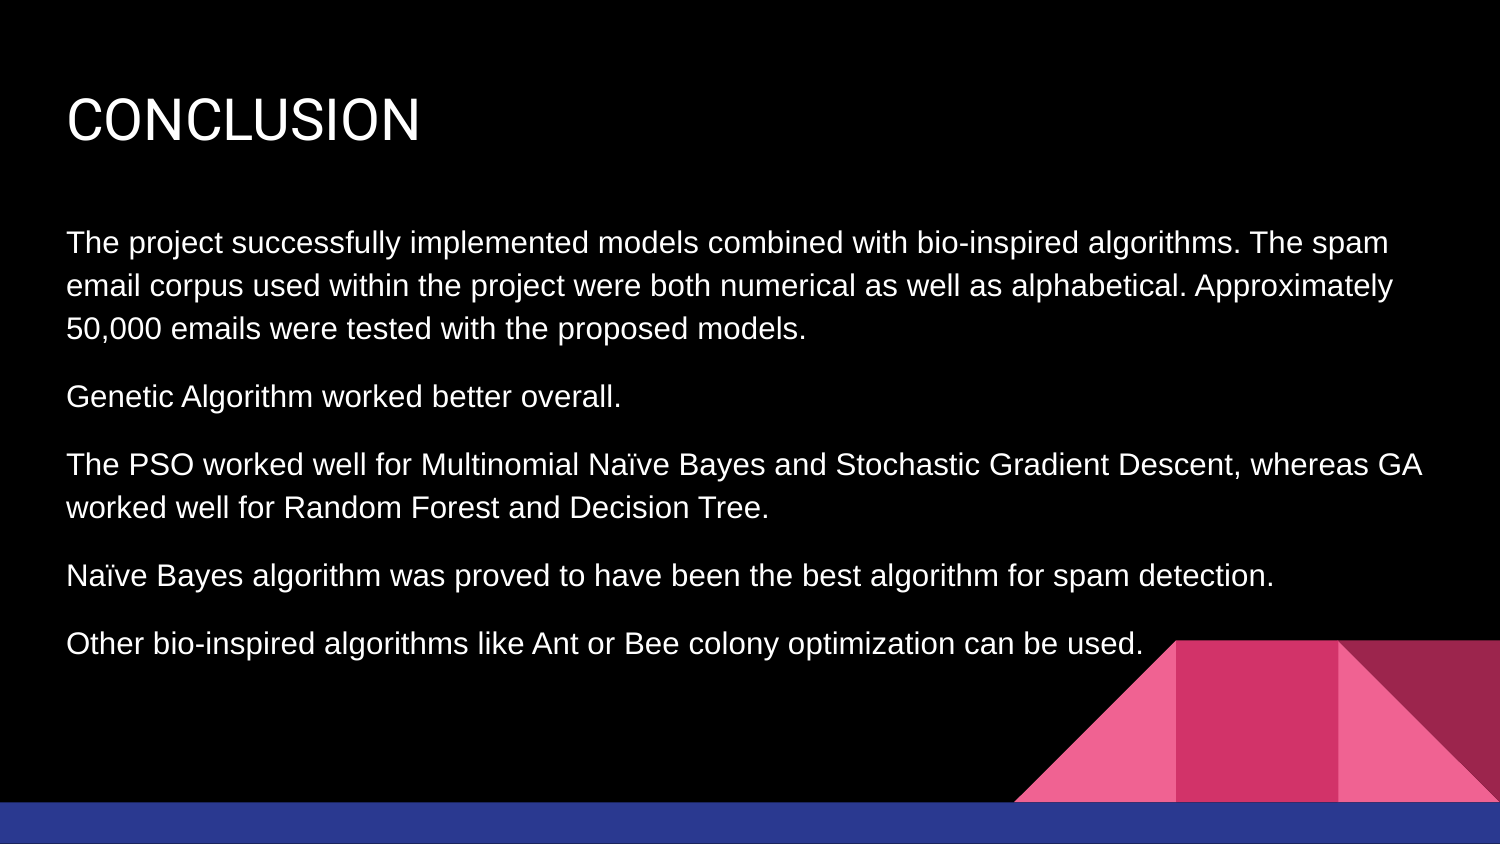

# CONCLUSION
The project successfully implemented models combined with bio-inspired algorithms. The spam email corpus used within the project were both numerical as well as alphabetical. Approximately 50,000 emails were tested with the proposed models.
Genetic Algorithm worked better overall.
The PSO worked well for Multinomial Naïve Bayes and Stochastic Gradient Descent, whereas GA worked well for Random Forest and Decision Tree.
Naïve Bayes algorithm was proved to have been the best algorithm for spam detection.
Other bio-inspired algorithms like Ant or Bee colony optimization can be used.